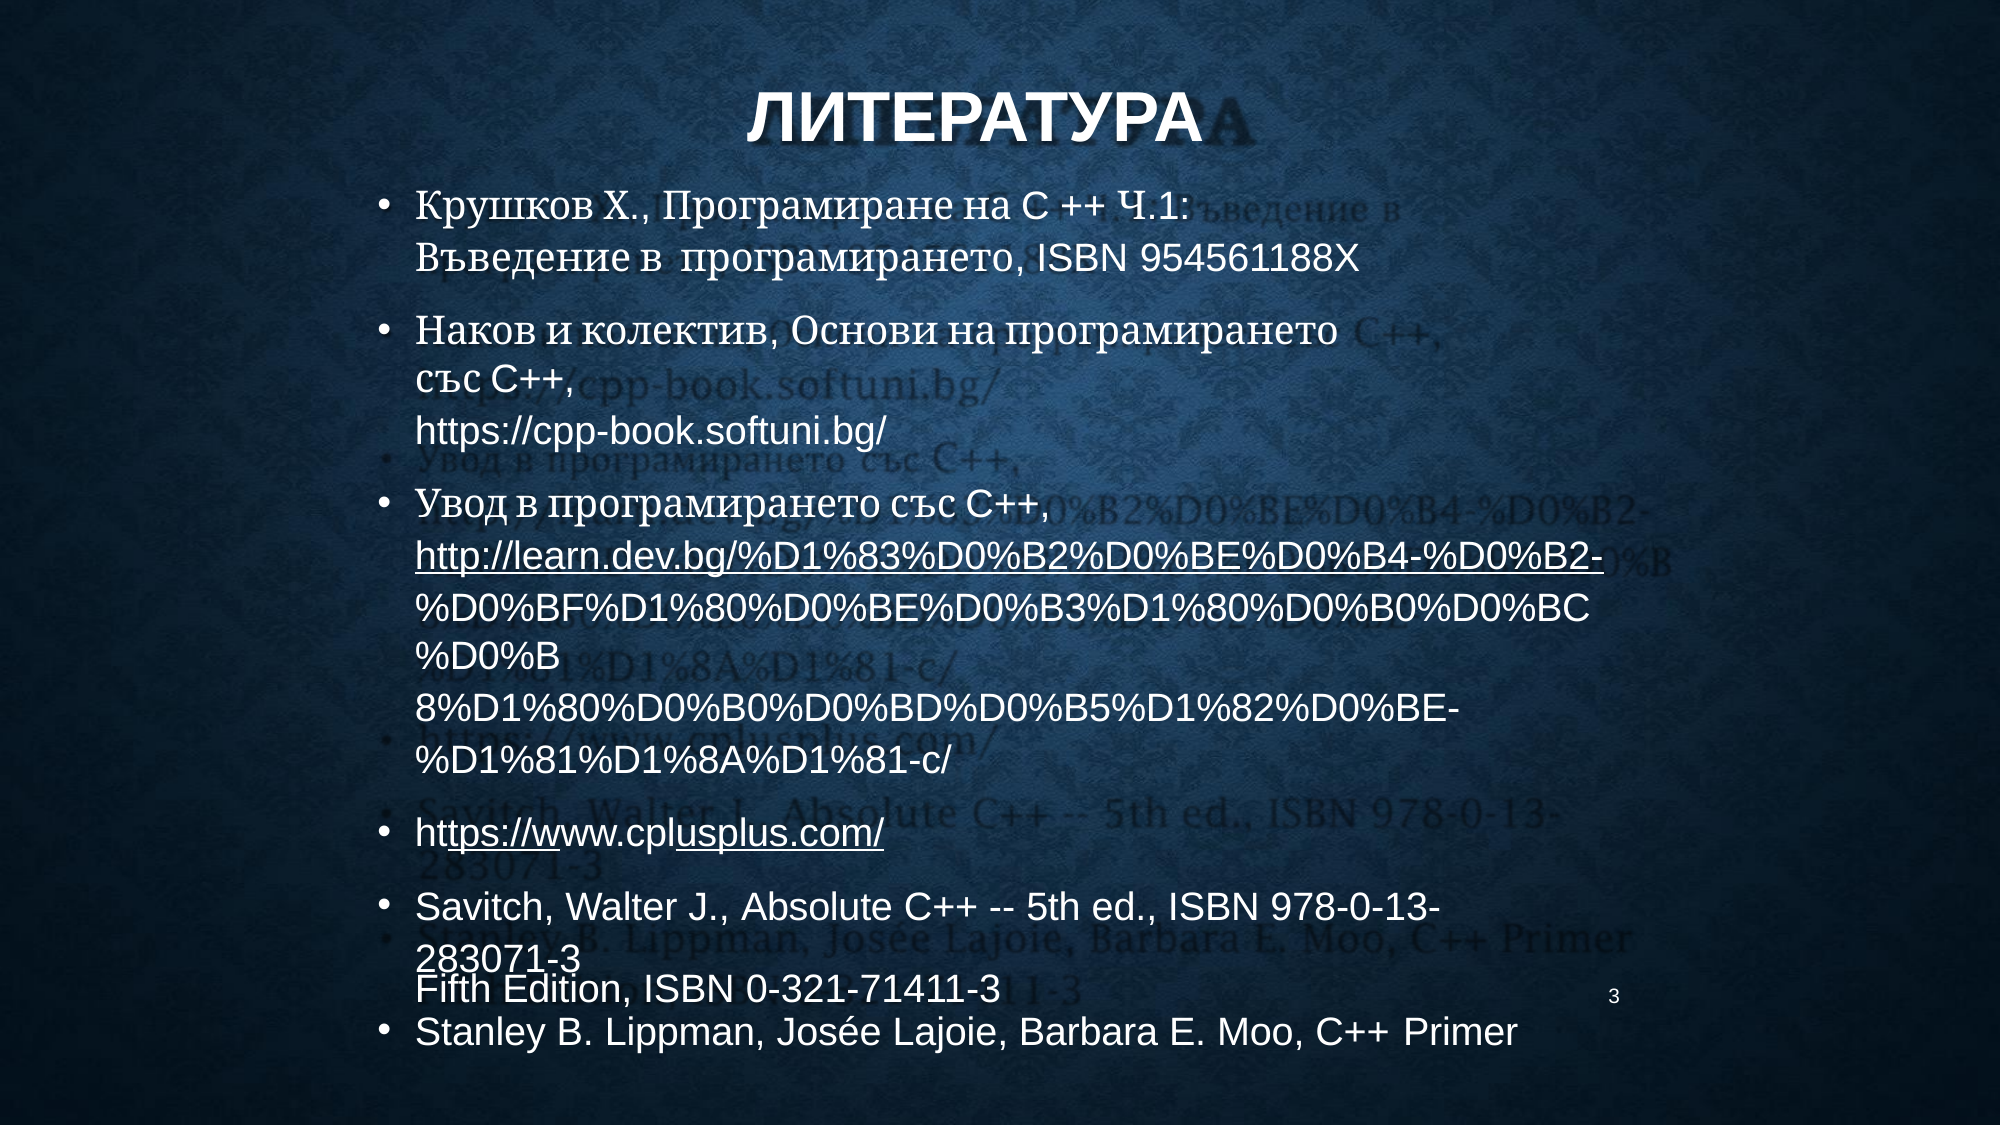

# ЛИТЕРАТУРА

Крушков Х., Програмиране на C ++ Ч.1: Въведение в  програмирането, ISBN 954561188X
Наков и колектив, Основи на програмирането със C++,
https://cpp-book.softuni.bg/
Увод в програмирането със C++,  http://learn.dev.bg/%D1%83%D0%B2%D0%BE%D0%B4-%D0%B2-
%D0%BF%D1%80%D0%BE%D0%B3%D1%80%D0%B0%D0%BC%D0%B
8%D1%80%D0%B0%D0%BD%D0%B5%D1%82%D0%BE-
%D1%81%D1%8A%D1%81-c/
https://www.cplusplus.com/
Savitch, Walter J., Absolute C++ -- 5th ed., ISBN 978-0-13-  283071-3
Stanley B. Lippman, Josée Lajoie, Barbara E. Moo, C++ Primer

Fifth Edition, ISBN 0-321-71411-3
3